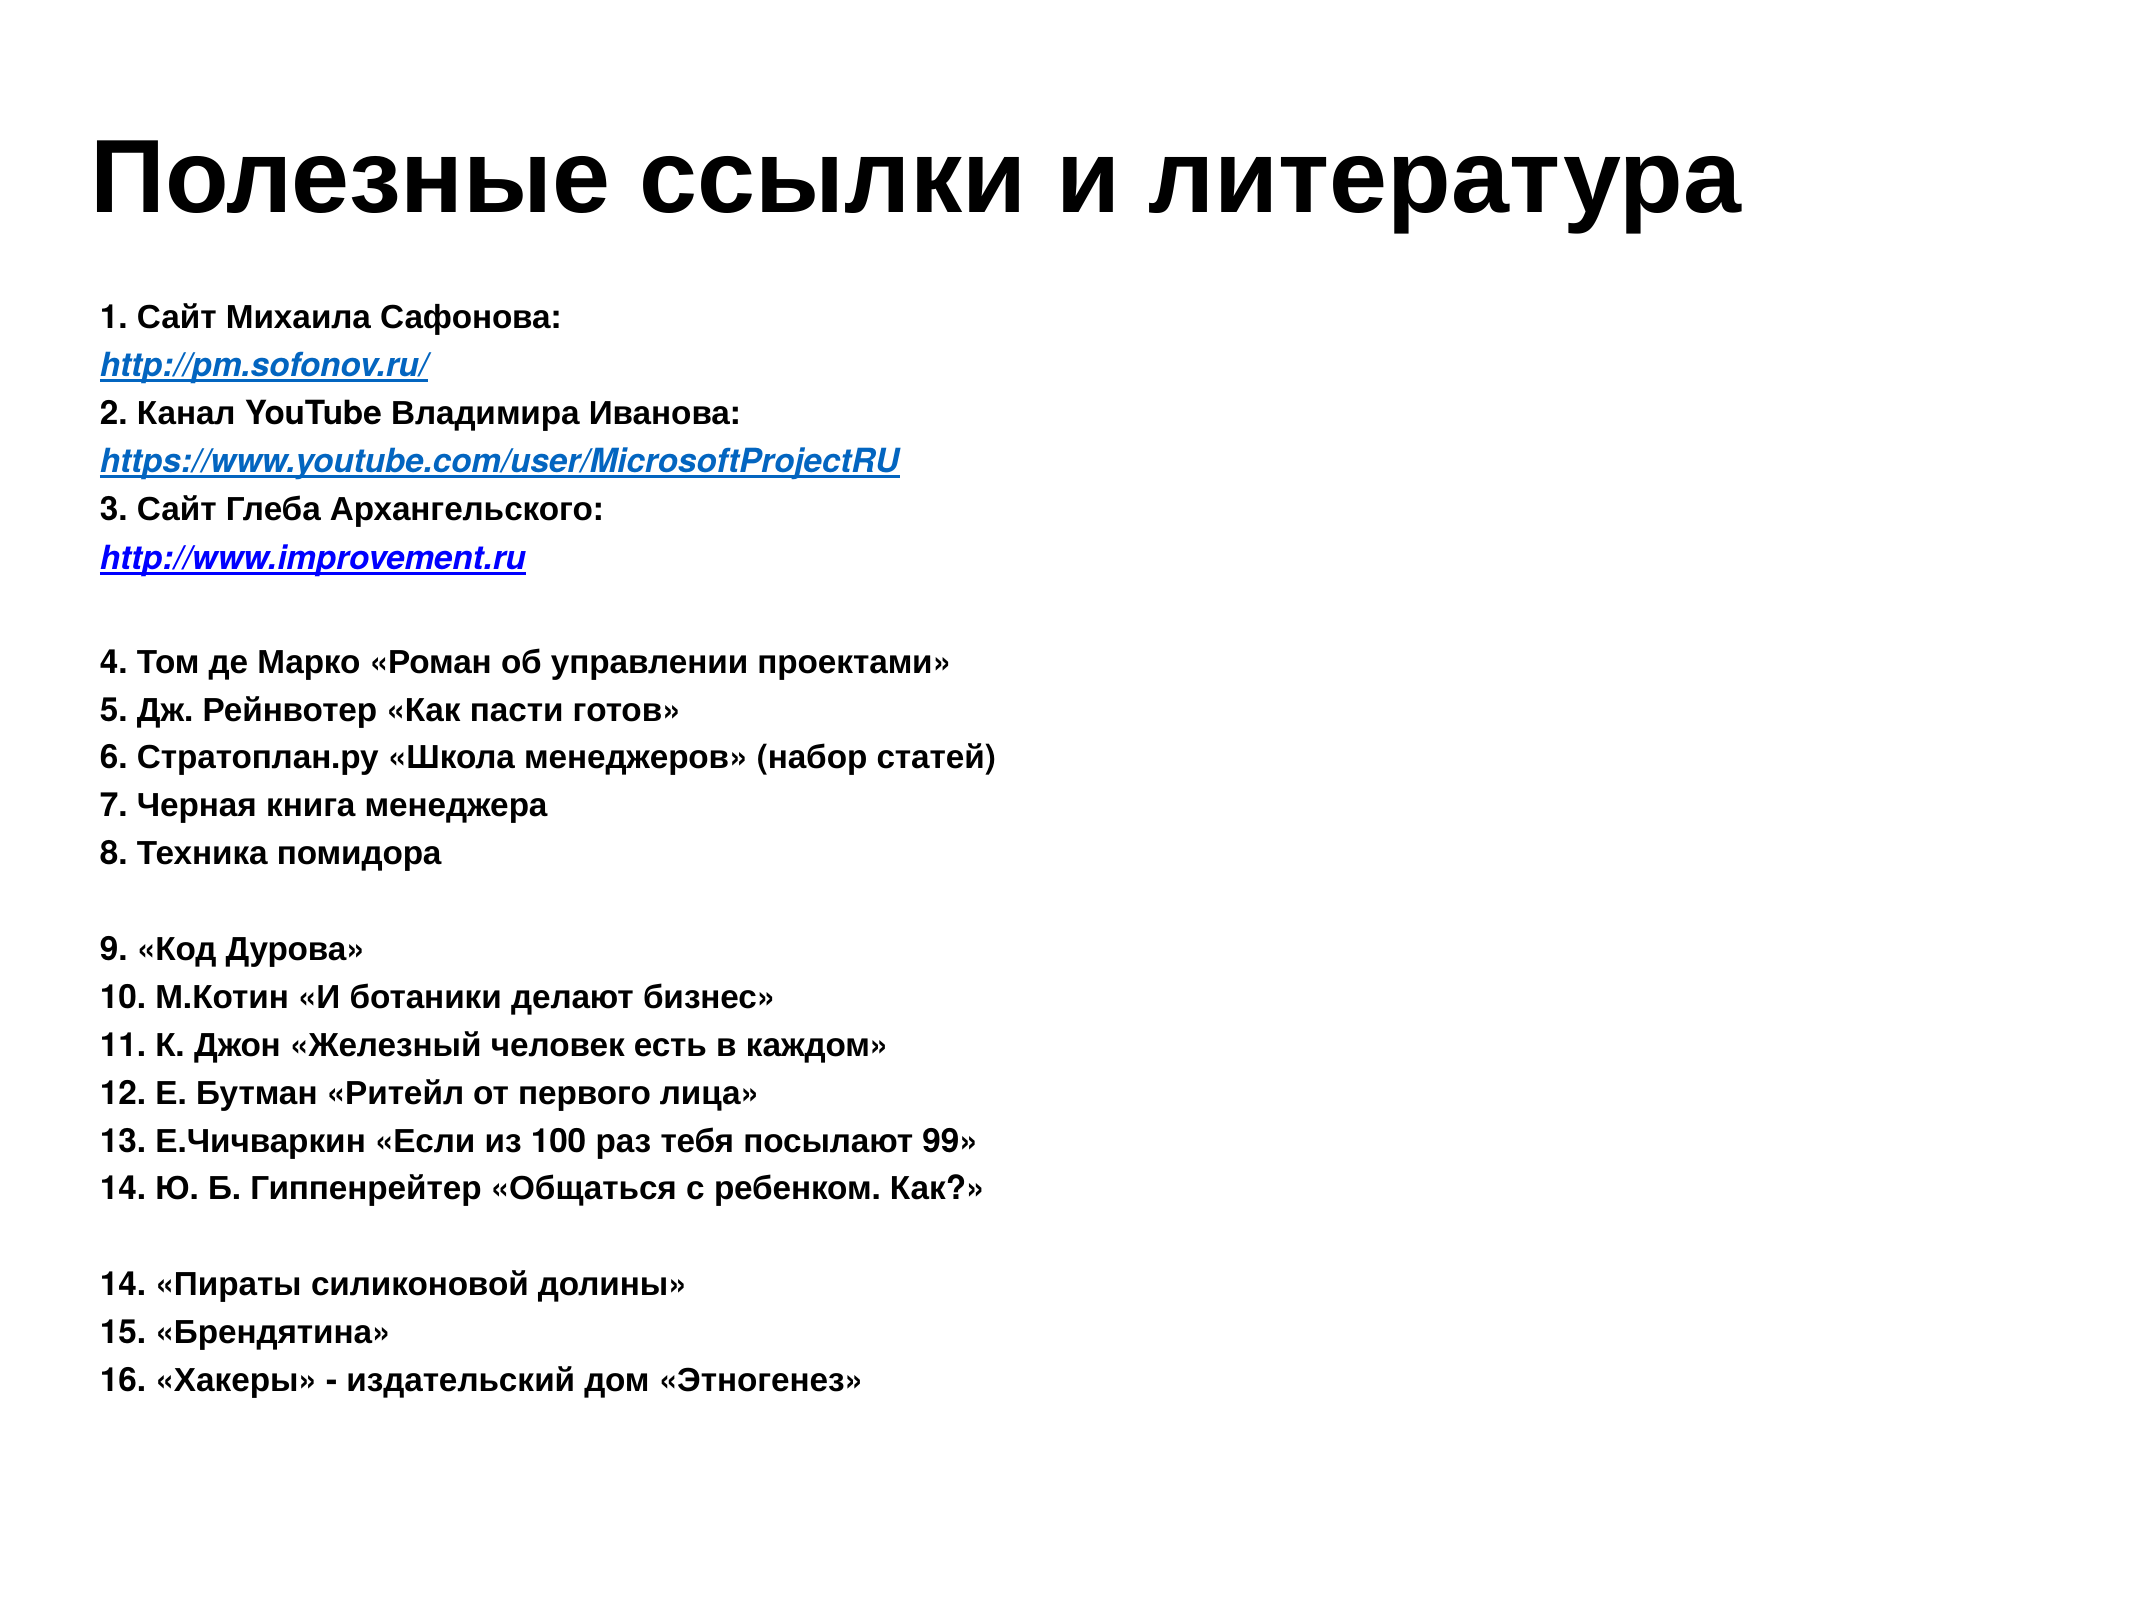

Полезные ссылки и литература
1. Сайт Михаила Сафонова:
http://pm.sofonov.ru/
2. Канал YouTube Владимира Иванова:
https://www.youtube.com/user/MicrosoftProjectRU
3. Сайт Глеба Архангельского:
http://www.improvement.ru

4. Том де Марко «Роман об управлении проектами»
5. Дж. Рейнвотер «Как пасти готов»
6. Стратоплан.ру «Школа менеджеров» (набор статей)
7. Черная книга менеджера
8. Техника помидора

9. «Код Дурова»
10. М.Котин «И ботаники делают бизнес»
11. К. Джон «Железный человек есть в каждом»
12. Е. Бутман «Ритейл от первого лица»
13. Е.Чичваркин «Если из 100 раз тебя посылают 99»
14. Ю. Б. Гиппенрейтер «Общаться с ребенком. Как?»

14. «Пираты силиконовой долины»
15. «Брендятина»
16. «Хакеры» - издательский дом «Этногенез»